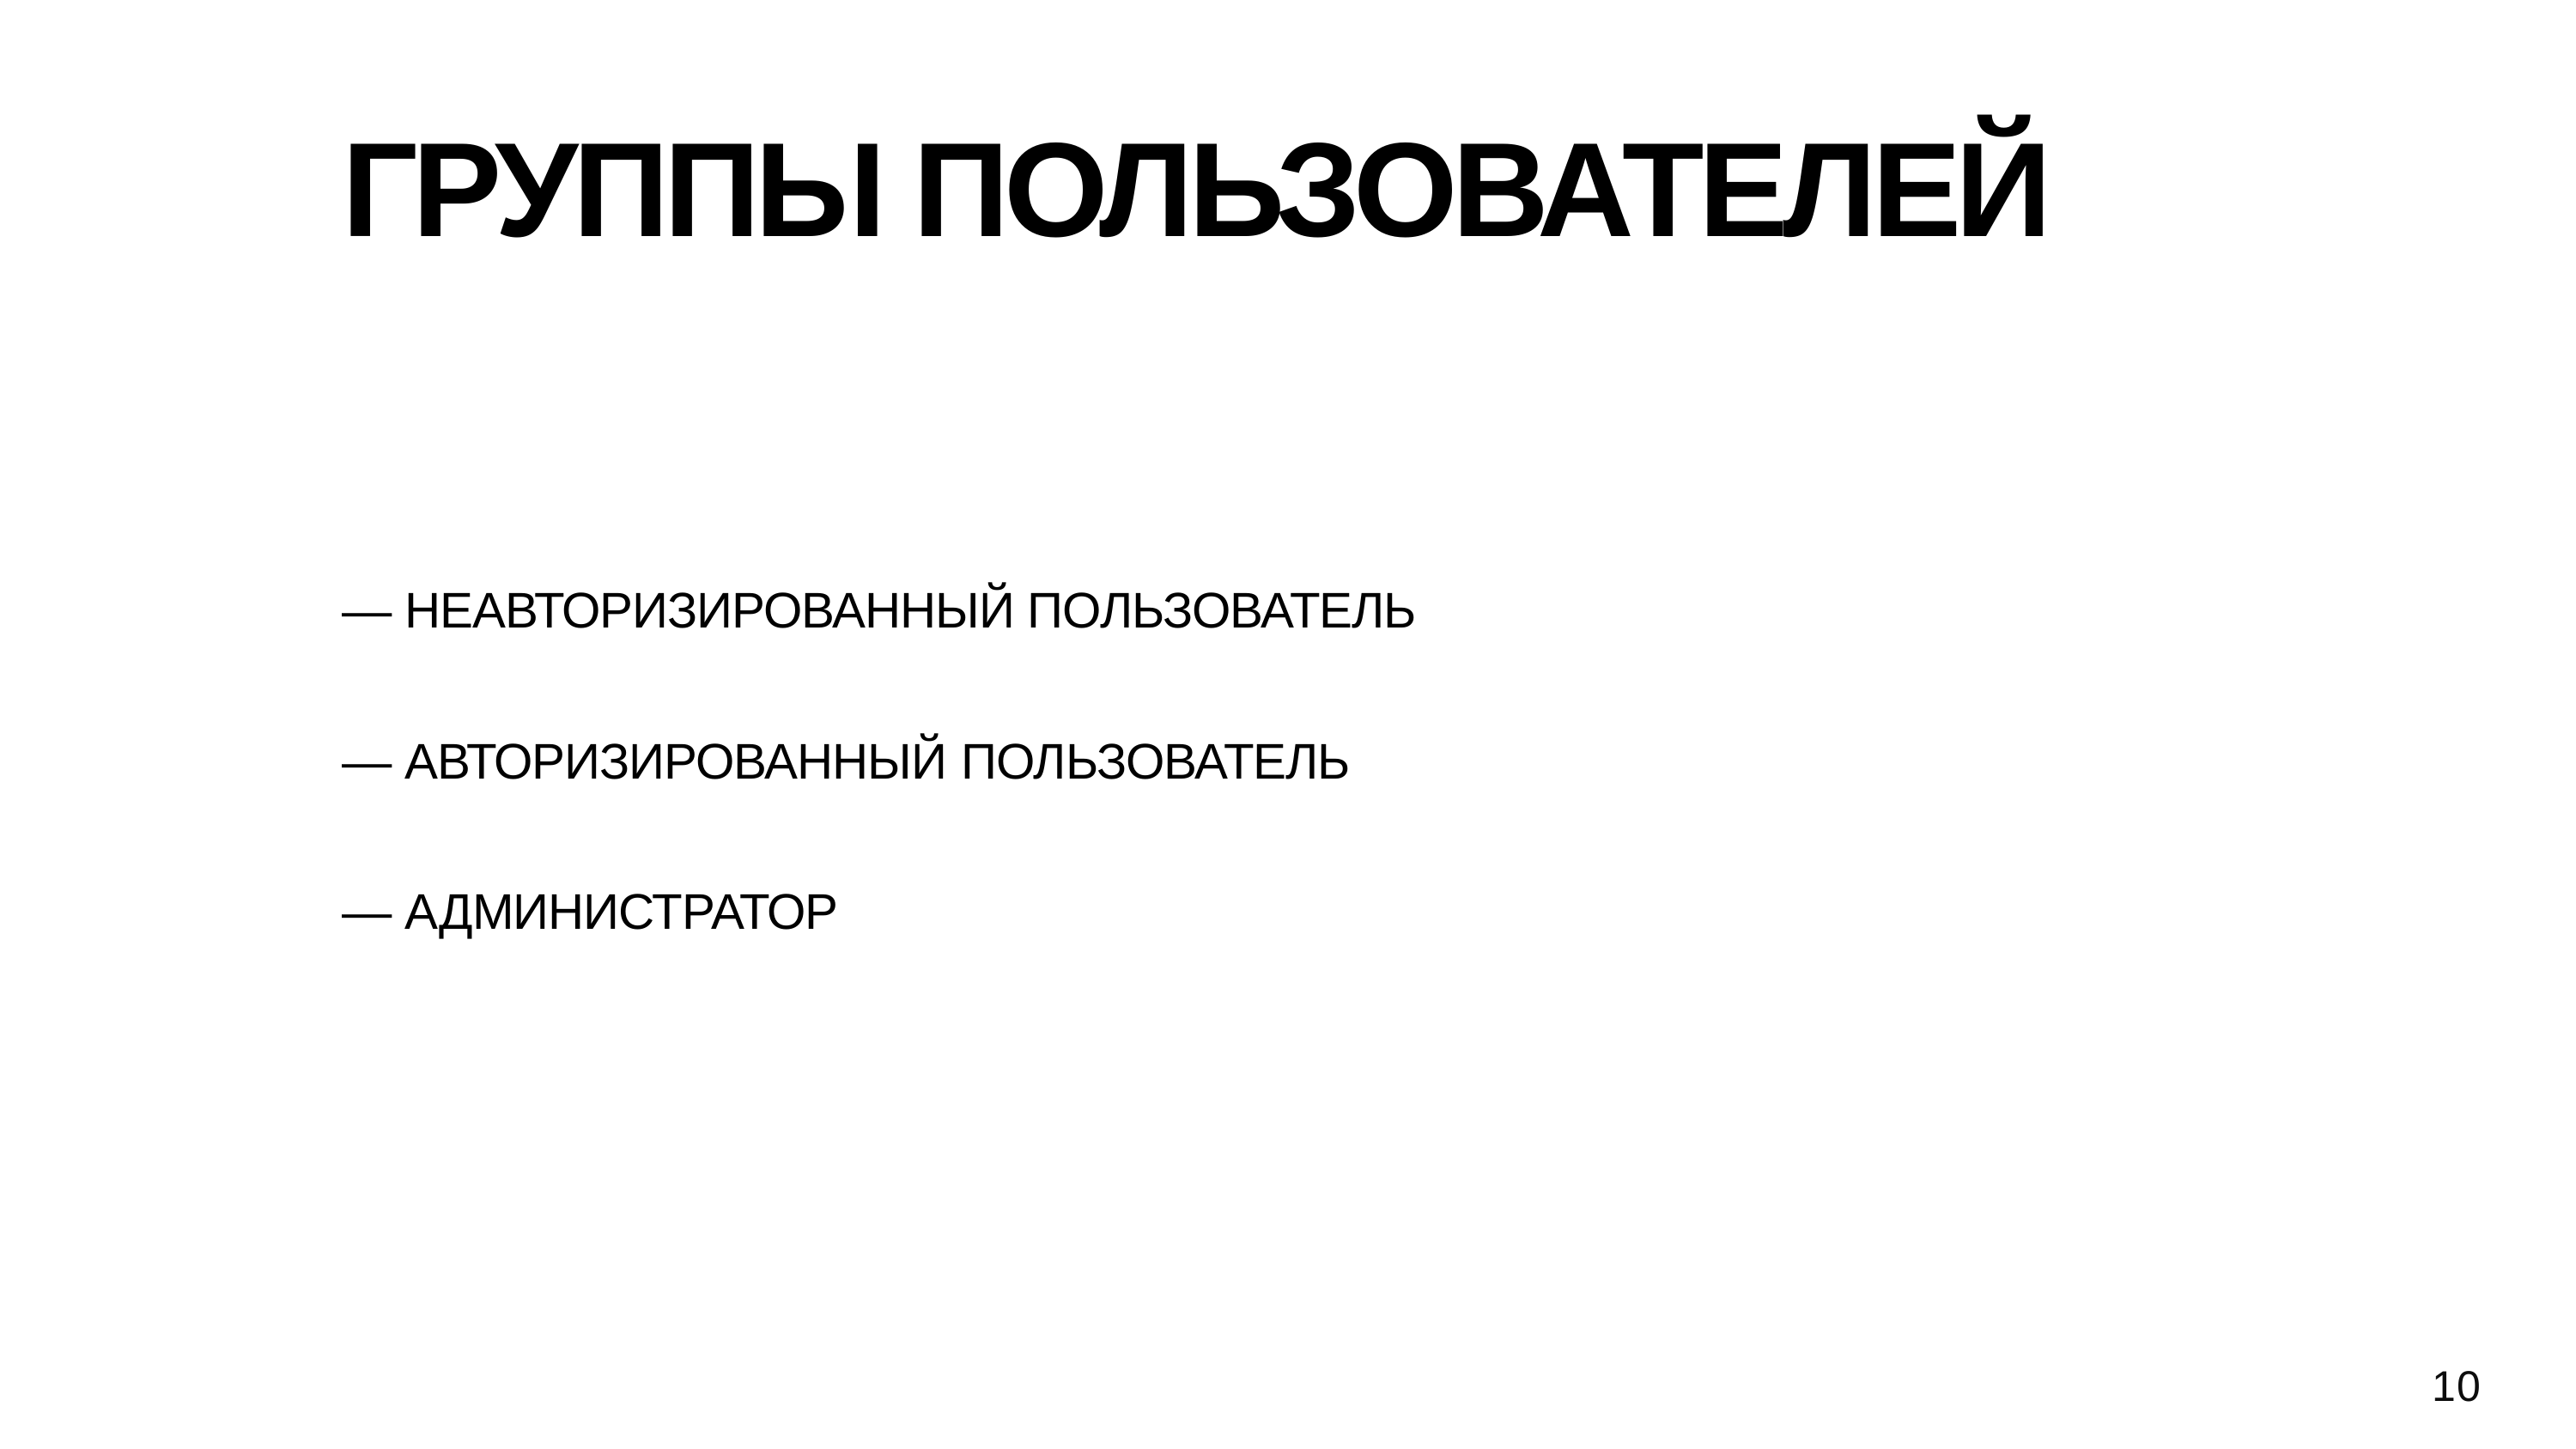

ГРУППЫ ПОЛЬЗОВАТЕЛЕЙ
— НЕАВТОРИЗИРОВАННЫЙ ПОЛЬЗОВАТЕЛЬ
— АВТОРИЗИРОВАННЫЙ ПОЛЬЗОВАТЕЛЬ
— АДМИНИСТРАТОР
10